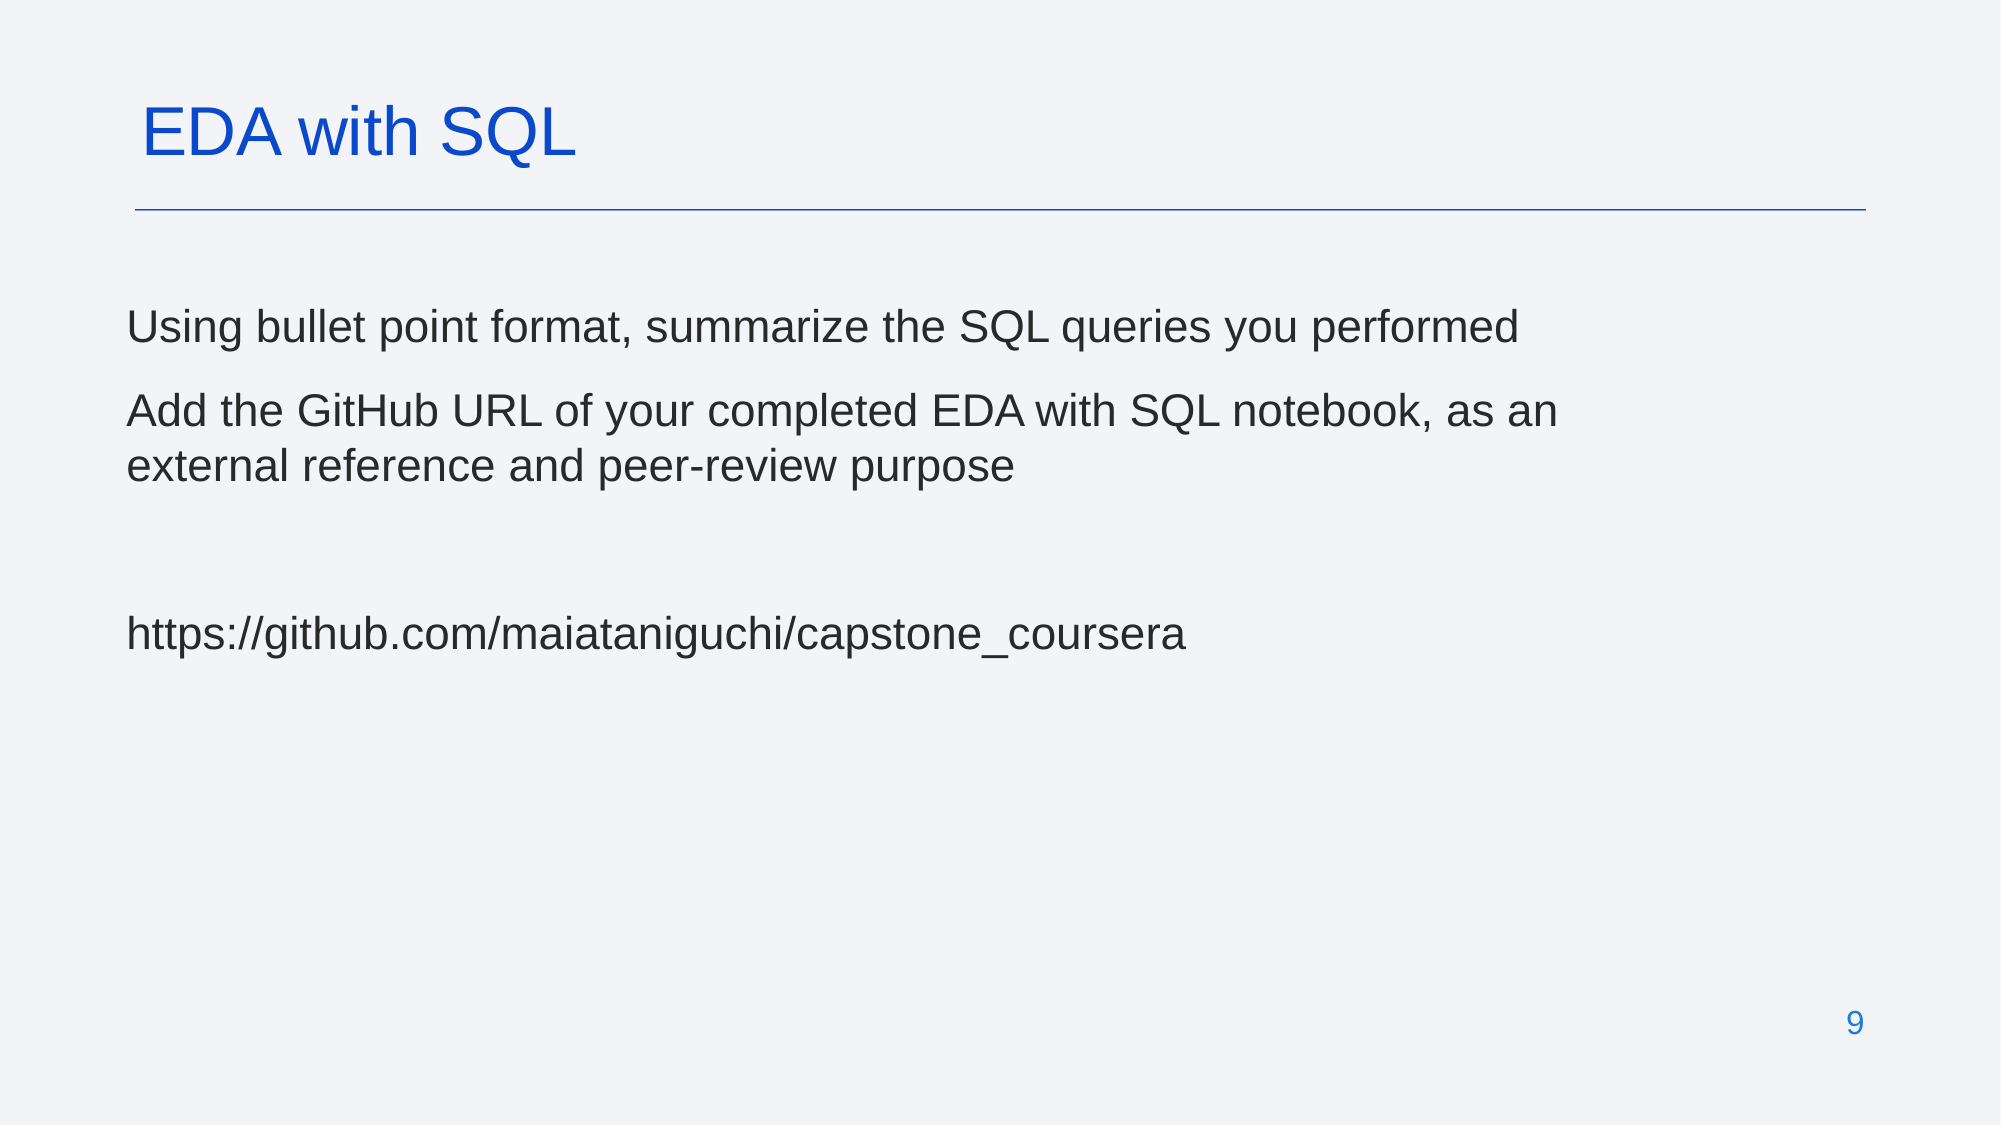

EDA with SQL
# Using bullet point format, summarize the SQL queries you performed
Add the GitHub URL of your completed EDA with SQL notebook, as an external reference and peer-review purpose

https://github.com/maiataniguchi/capstone_coursera

9